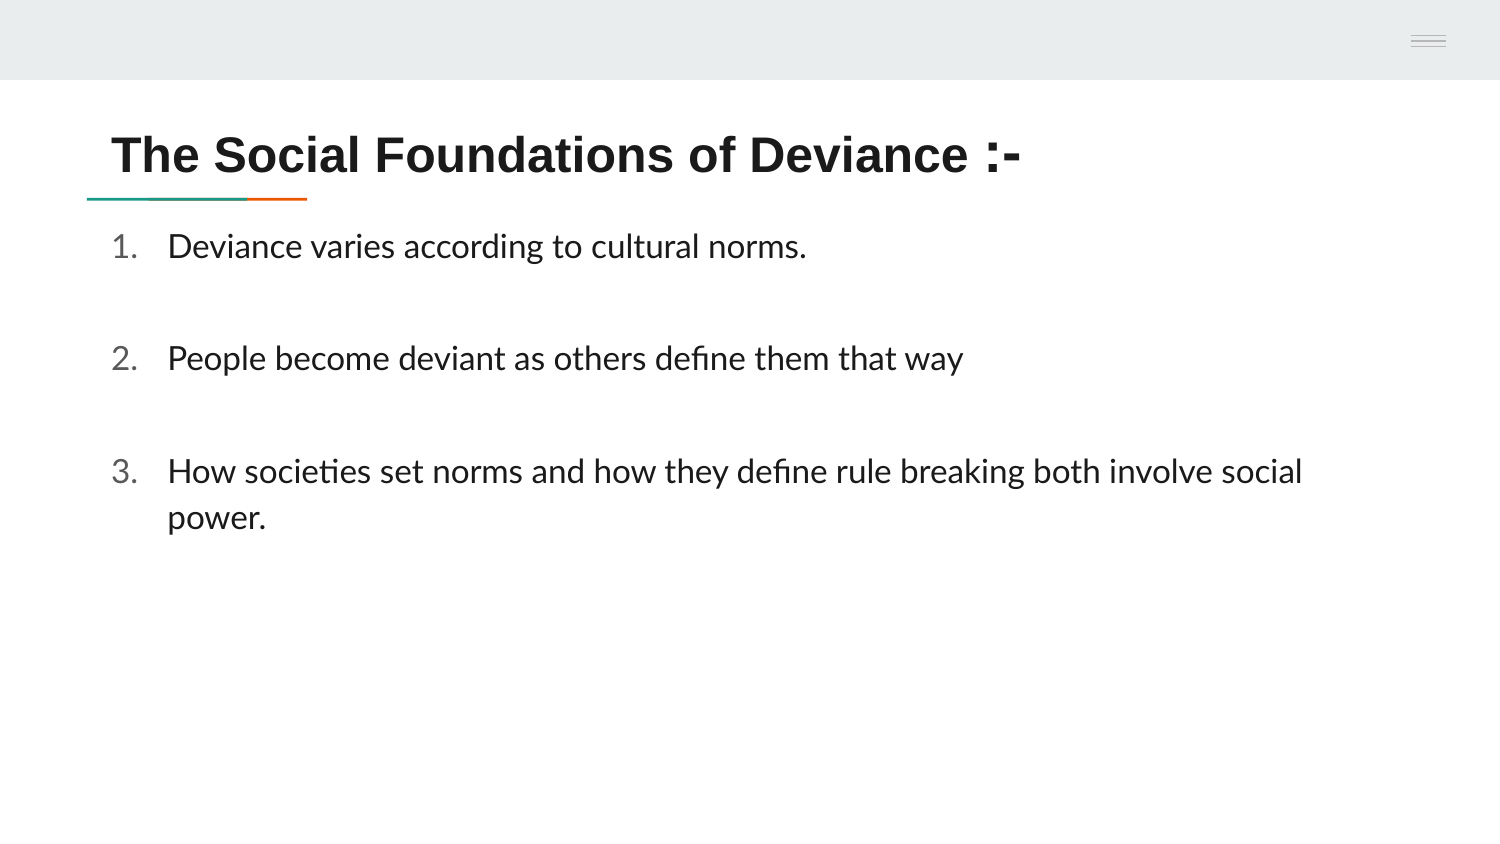

# The Social Foundations of Deviance :-
Deviance varies according to cultural norms.
People become deviant as others define them that way
How societies set norms and how they define rule breaking both involve social power.